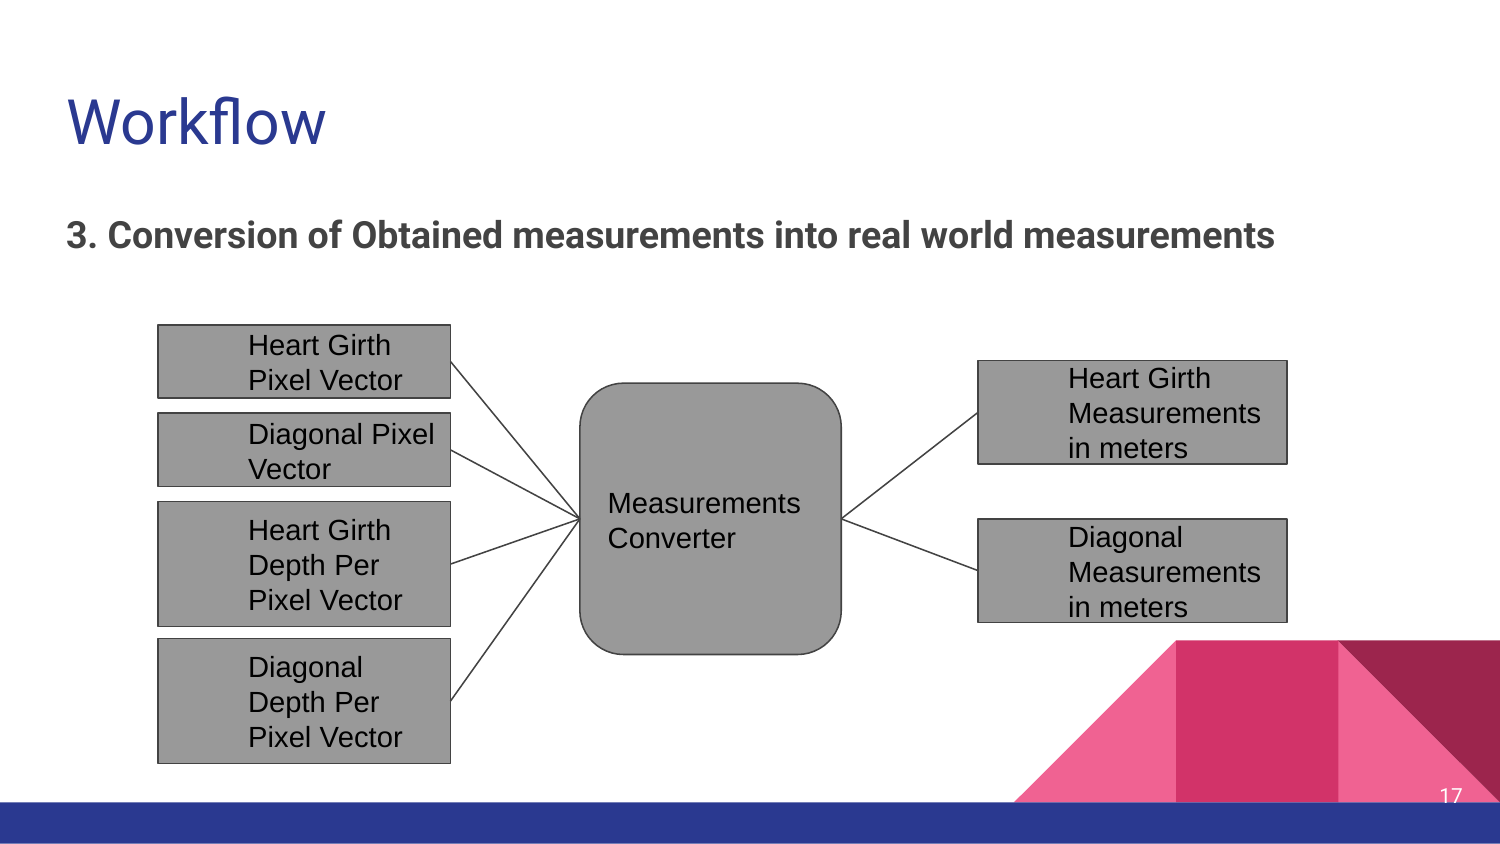

# Workflow
3. Conversion of Obtained measurements into real world measurements

Heart Girth Pixel Vector
Heart Girth Measurements in meters
Measurements Converter
Diagonal Pixel Vector
Heart Girth Depth Per Pixel Vector
Diagonal Measurements in meters
Diagonal Depth Per Pixel Vector
17